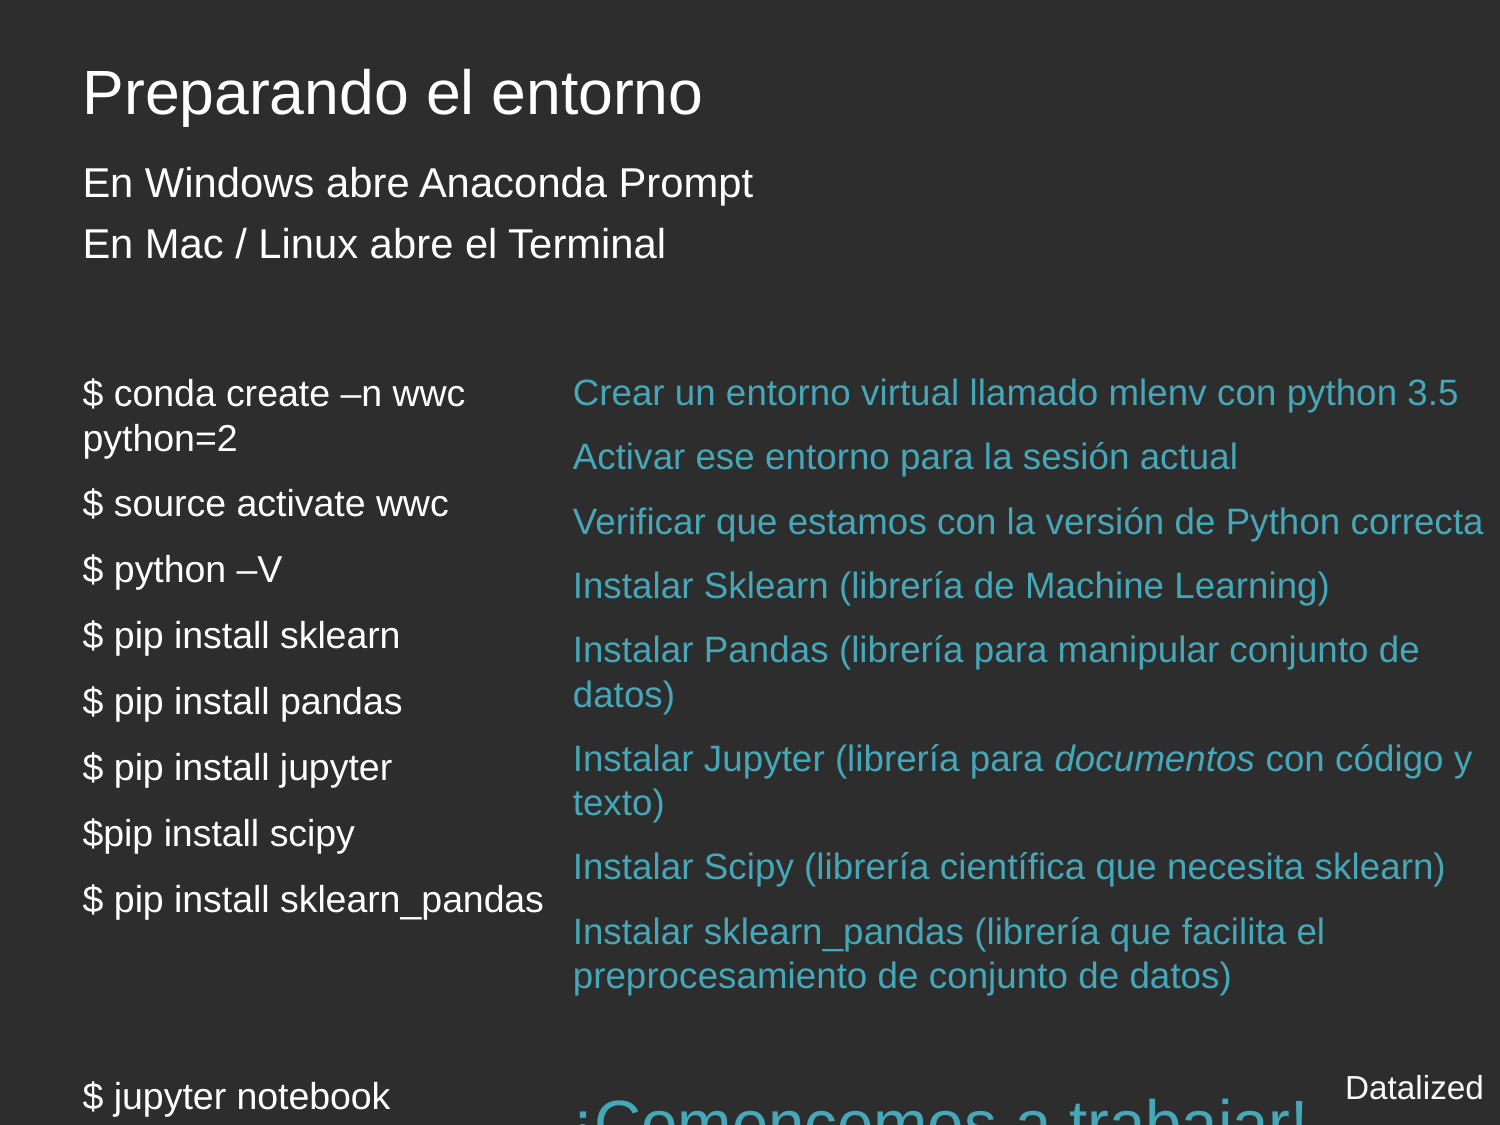

Preparando el entorno
En Windows abre Anaconda Prompt
En Mac / Linux abre el Terminal

$ conda create –n wwc python=2
$ source activate wwc
$ python –V
$ pip install sklearn
$ pip install pandas
$ pip install jupyter
$pip install scipy
$ pip install sklearn_pandas

$ jupyter notebook
Crear un entorno virtual llamado mlenv con python 3.5
Activar ese entorno para la sesión actual
Verificar que estamos con la versión de Python correcta
Instalar Sklearn (librería de Machine Learning)
Instalar Pandas (librería para manipular conjunto de datos)
Instalar Jupyter (librería para documentos con código y texto)
Instalar Scipy (librería científica que necesita sklearn)
Instalar sklearn_pandas (librería que facilita el preprocesamiento de conjunto de datos)

¡Comencemos a trabajar!

Datalized